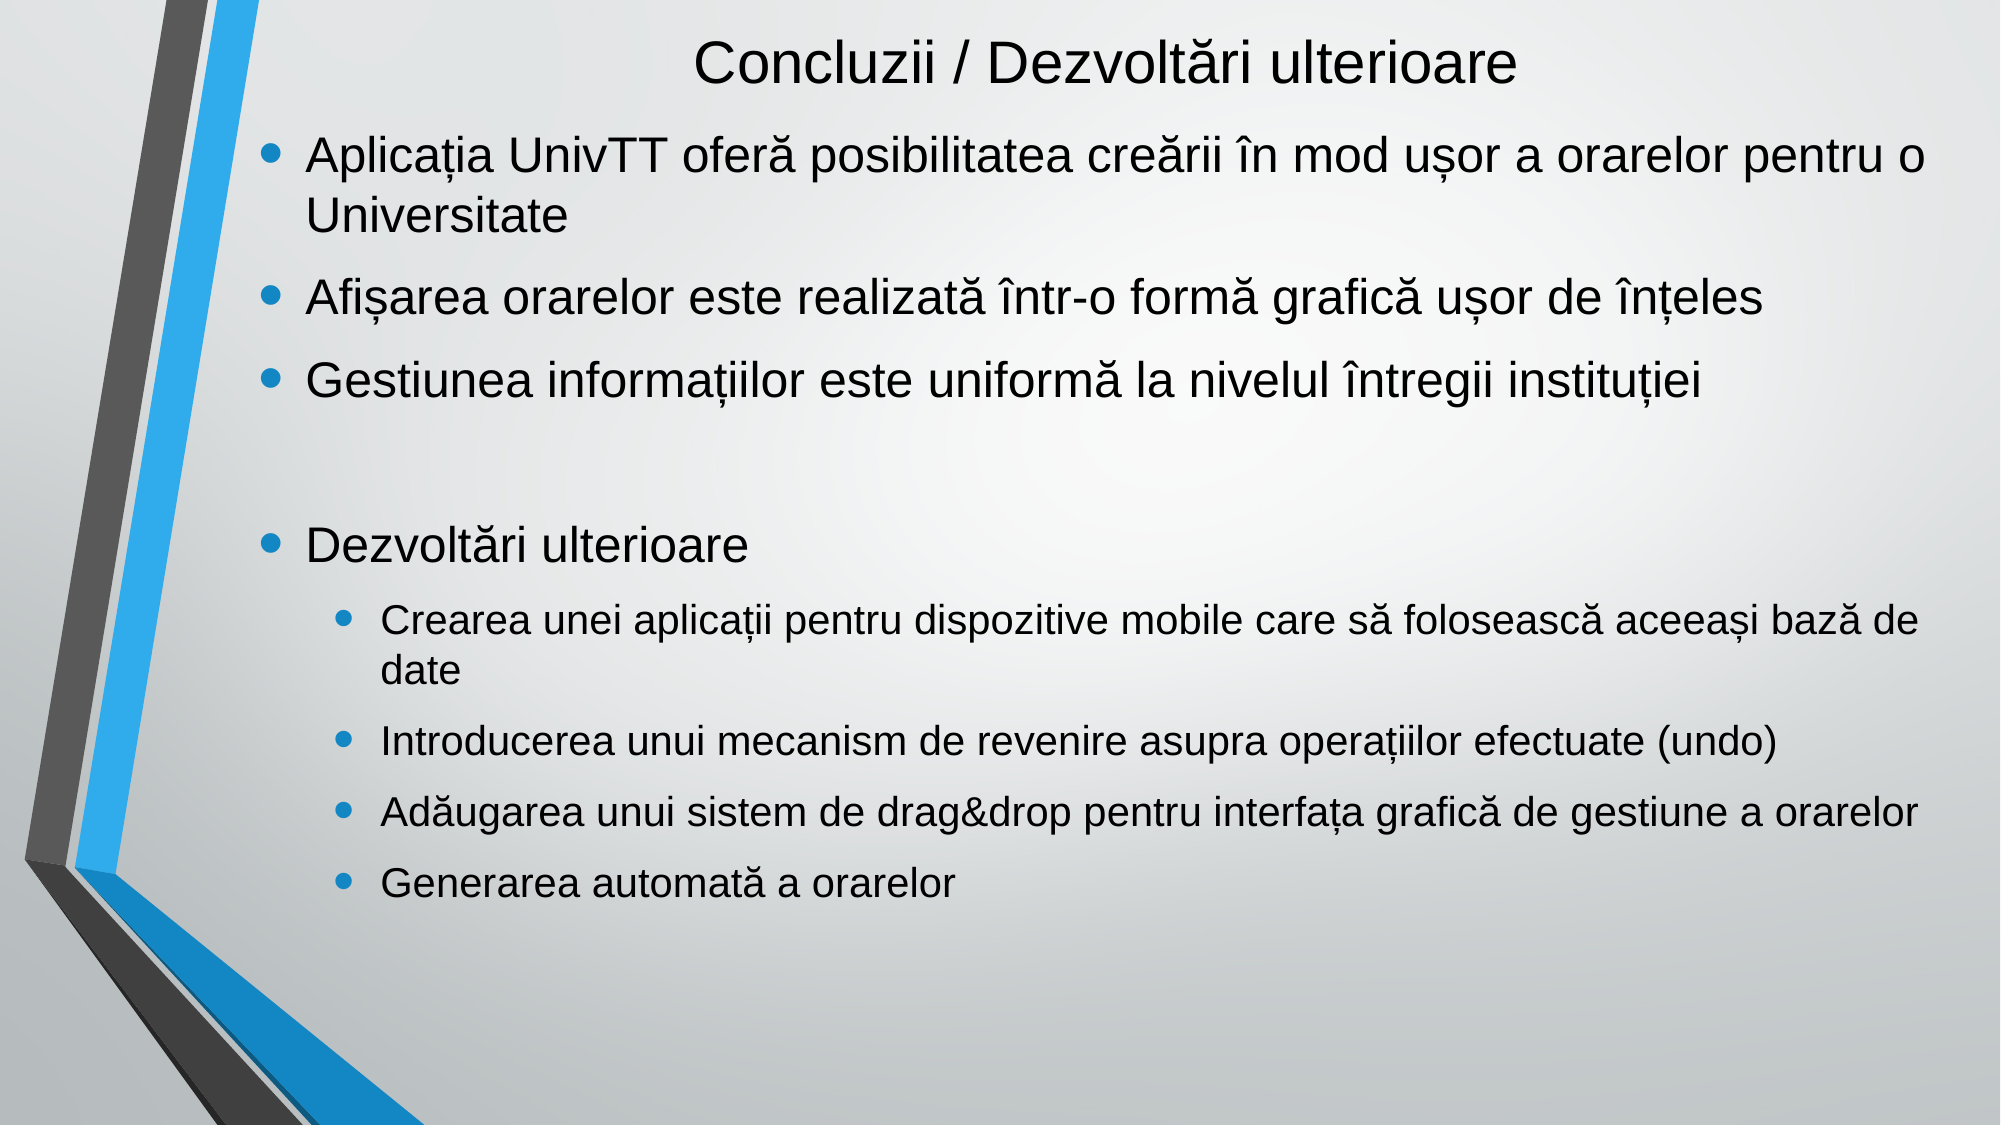

# Concluzii / Dezvoltări ulterioare
Aplicația UnivTT oferă posibilitatea creării în mod ușor a orarelor pentru o Universitate
Afișarea orarelor este realizată într-o formă grafică ușor de înțeles
Gestiunea informațiilor este uniformă la nivelul întregii instituției

Dezvoltări ulterioare
Crearea unei aplicații pentru dispozitive mobile care să folosească aceeași bază de date
Introducerea unui mecanism de revenire asupra operațiilor efectuate (undo)
Adăugarea unui sistem de drag&drop pentru interfața grafică de gestiune a orarelor
Generarea automată a orarelor